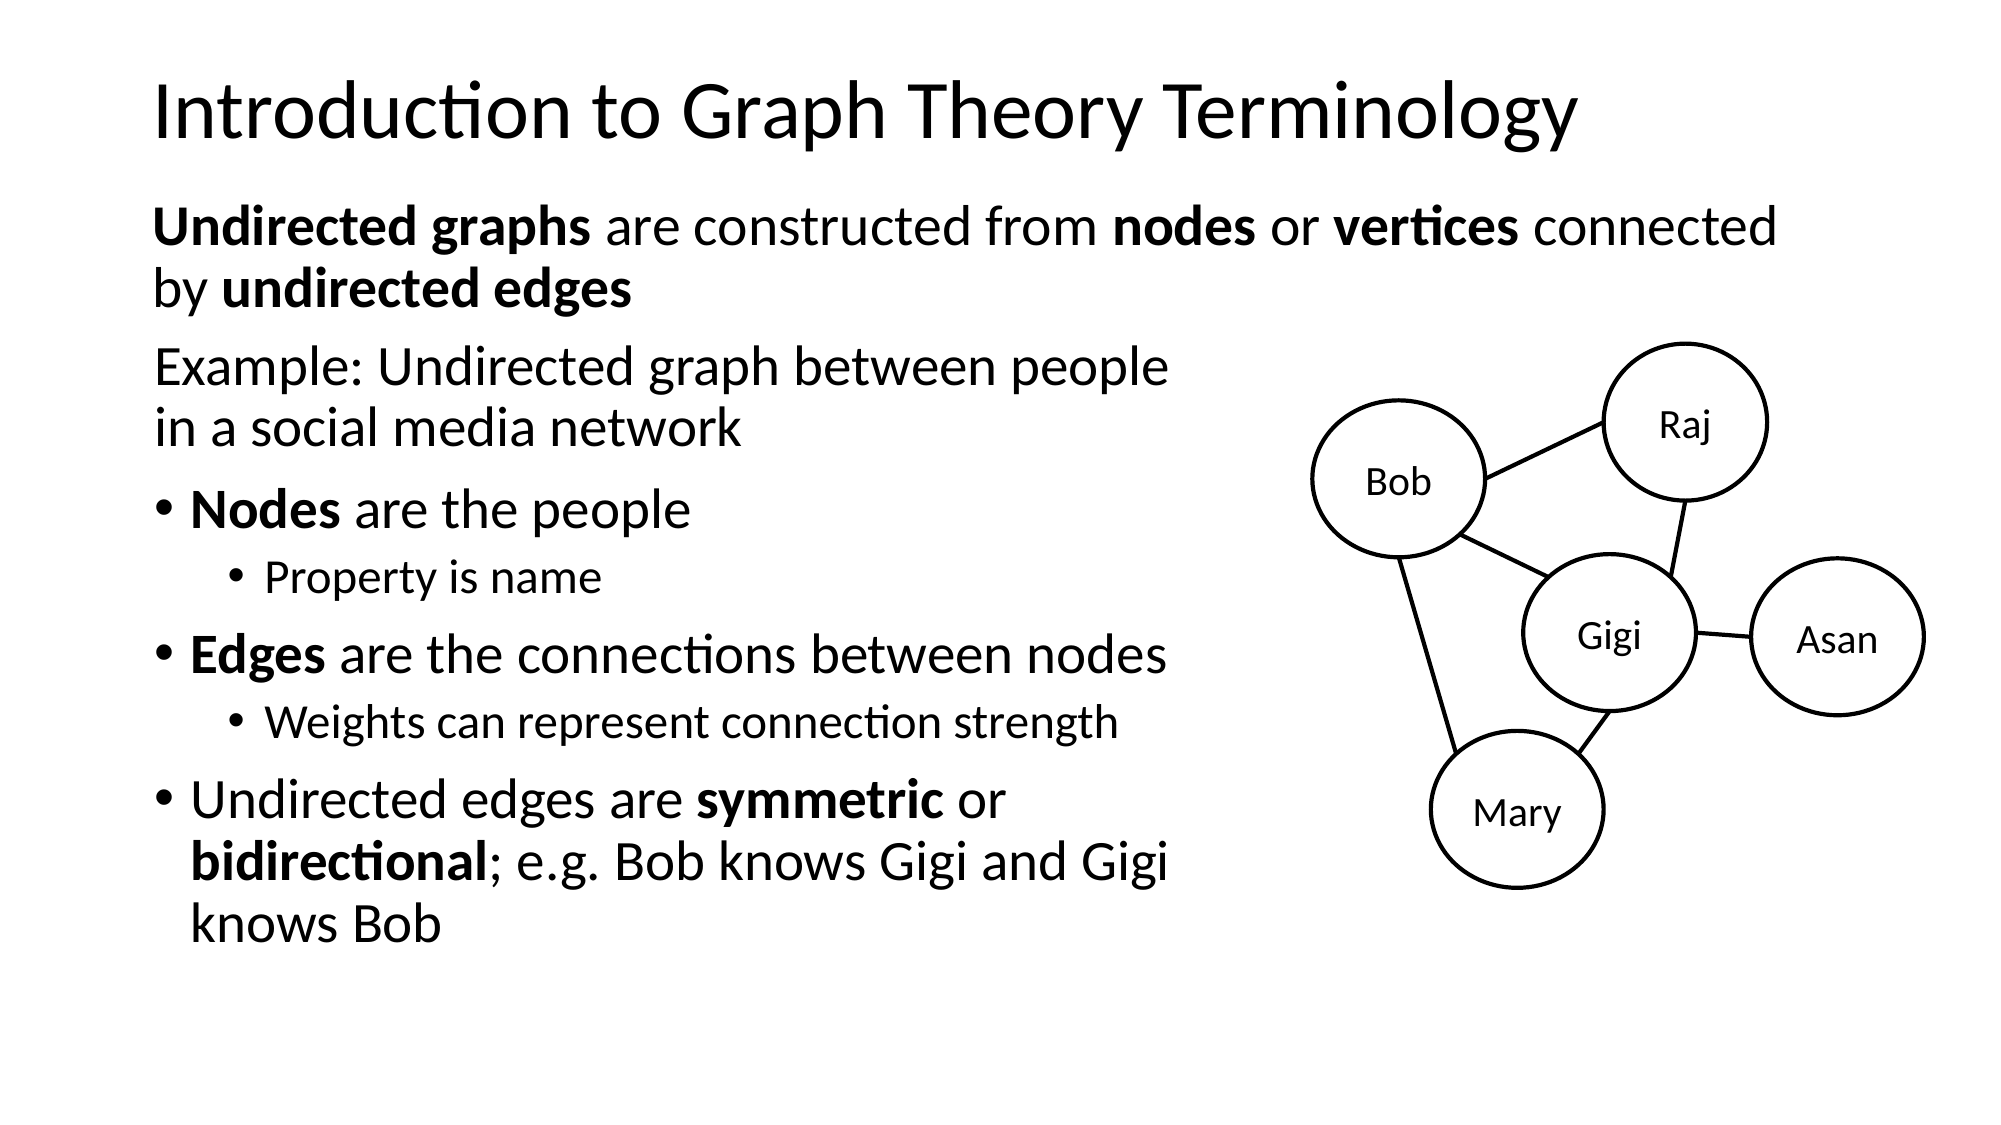

# Introduction to Graph Theory Terminology
Undirected graphs are constructed from nodes or vertices connected by undirected edges
Example: Undirected graph between people in a social media network
Nodes are the people
Property is name
Edges are the connections between nodes
Weights can represent connection strength
Undirected edges are symmetric or bidirectional; e.g. Bob knows Gigi and Gigi knows Bob

Raj
Bob
Gigi
Asan
Mary